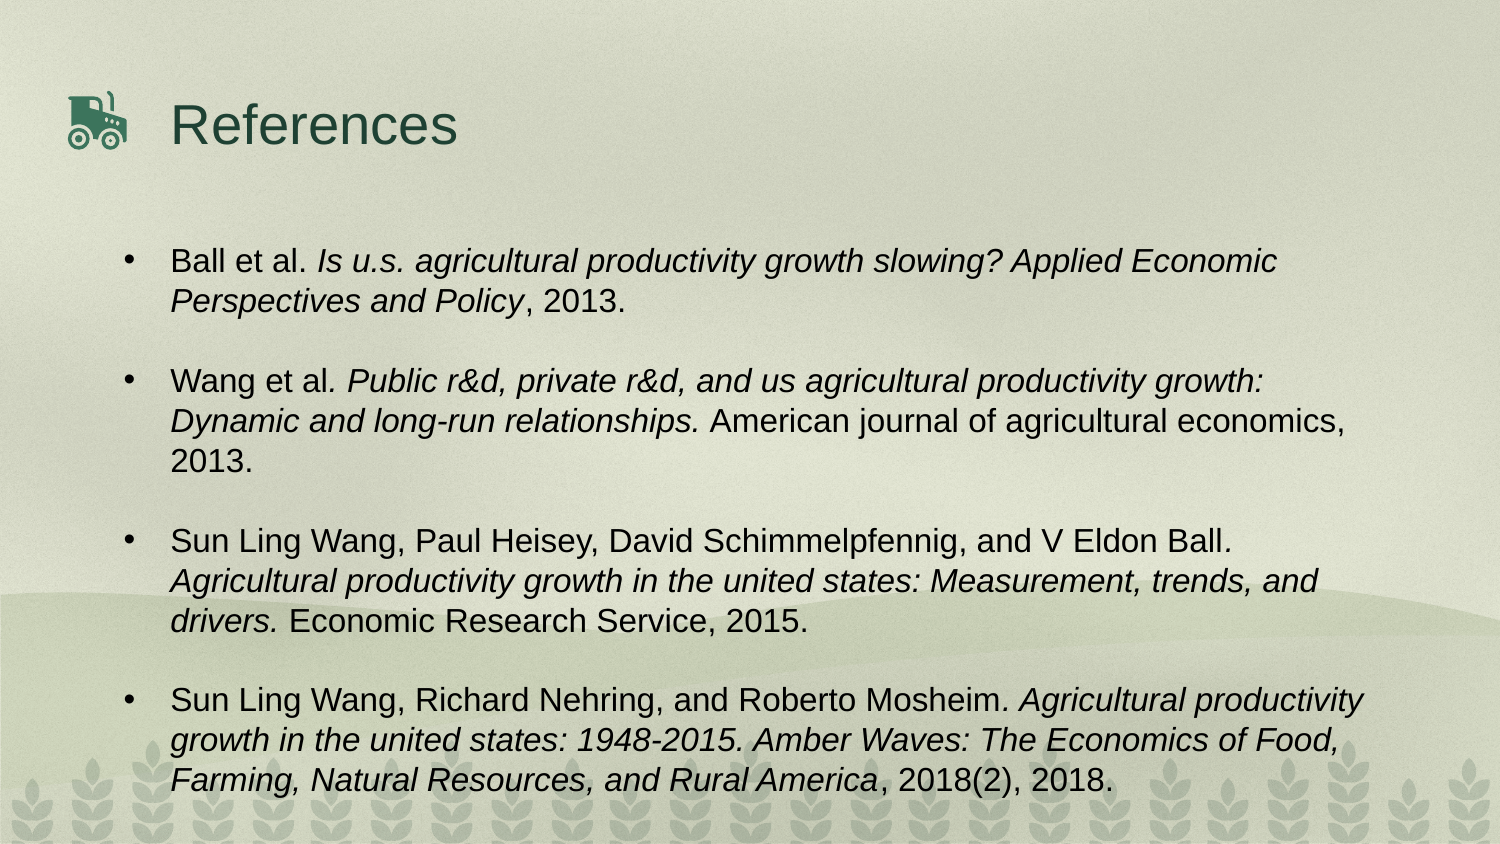

# References

Ball et al. Is u.s. agricultural productivity growth slowing? Applied Economic Perspectives and Policy, 2013.

Wang et al. Public r&d, private r&d, and us agricultural productivity growth: Dynamic and long-run relationships. American journal of agricultural economics, 2013.

Sun Ling Wang, Paul Heisey, David Schimmelpfennig, and V Eldon Ball. Agricultural productivity growth in the united states: Measurement, trends, and drivers. Economic Research Service, 2015.

Sun Ling Wang, Richard Nehring, and Roberto Mosheim. Agricultural productivity growth in the united states: 1948-2015. Amber Waves: The Economics of Food, Farming, Natural Resources, and Rural America, 2018(2), 2018.